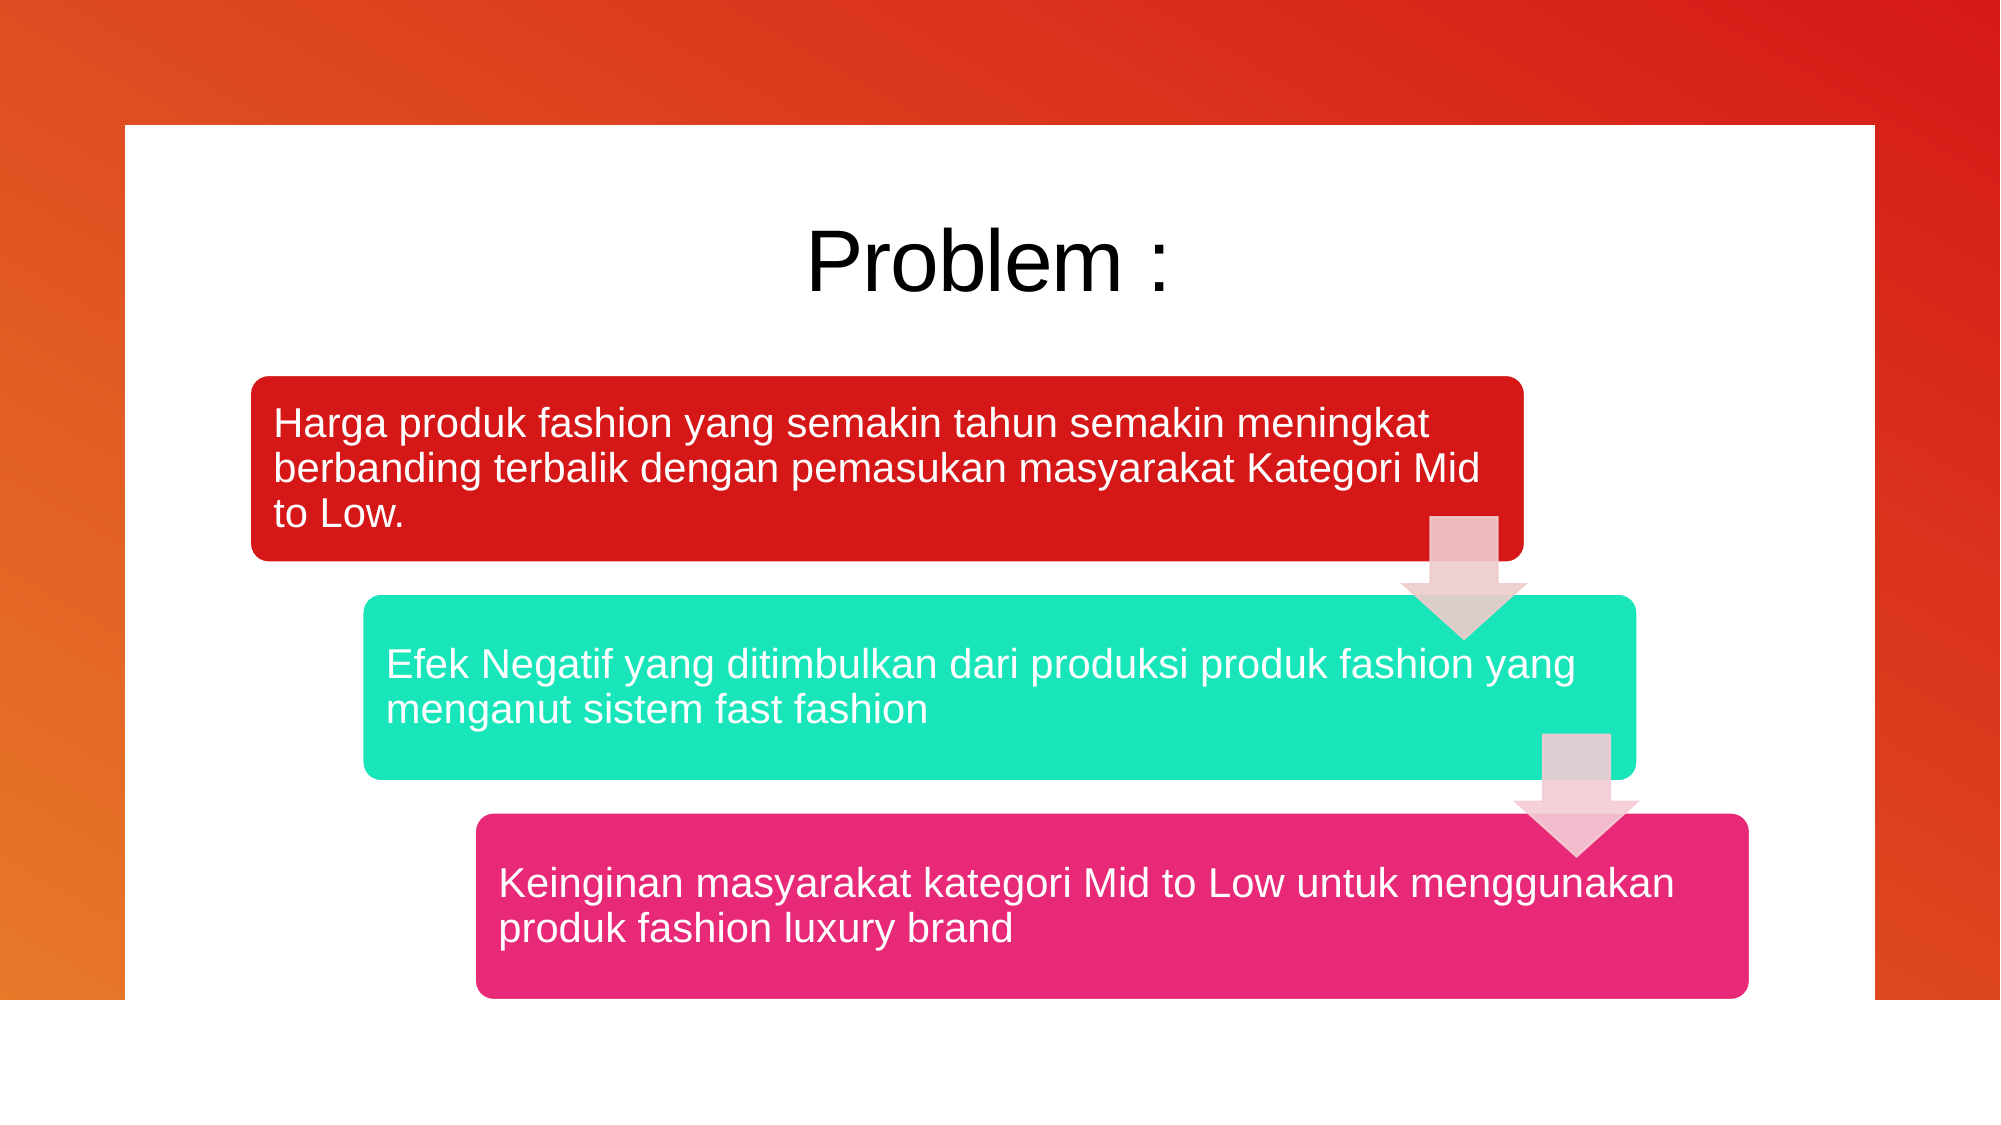

# Problem :
Harga produk fashion yang semakin tahun semakin meningkat berbanding terbalik dengan pemasukan masyarakat Kategori Mid to Low.
Efek Negatif yang ditimbulkan dari produksi produk fashion yang menganut sistem fast fashion
Keinginan masyarakat kategori Mid to Low untuk menggunakan produk fashion luxury brand